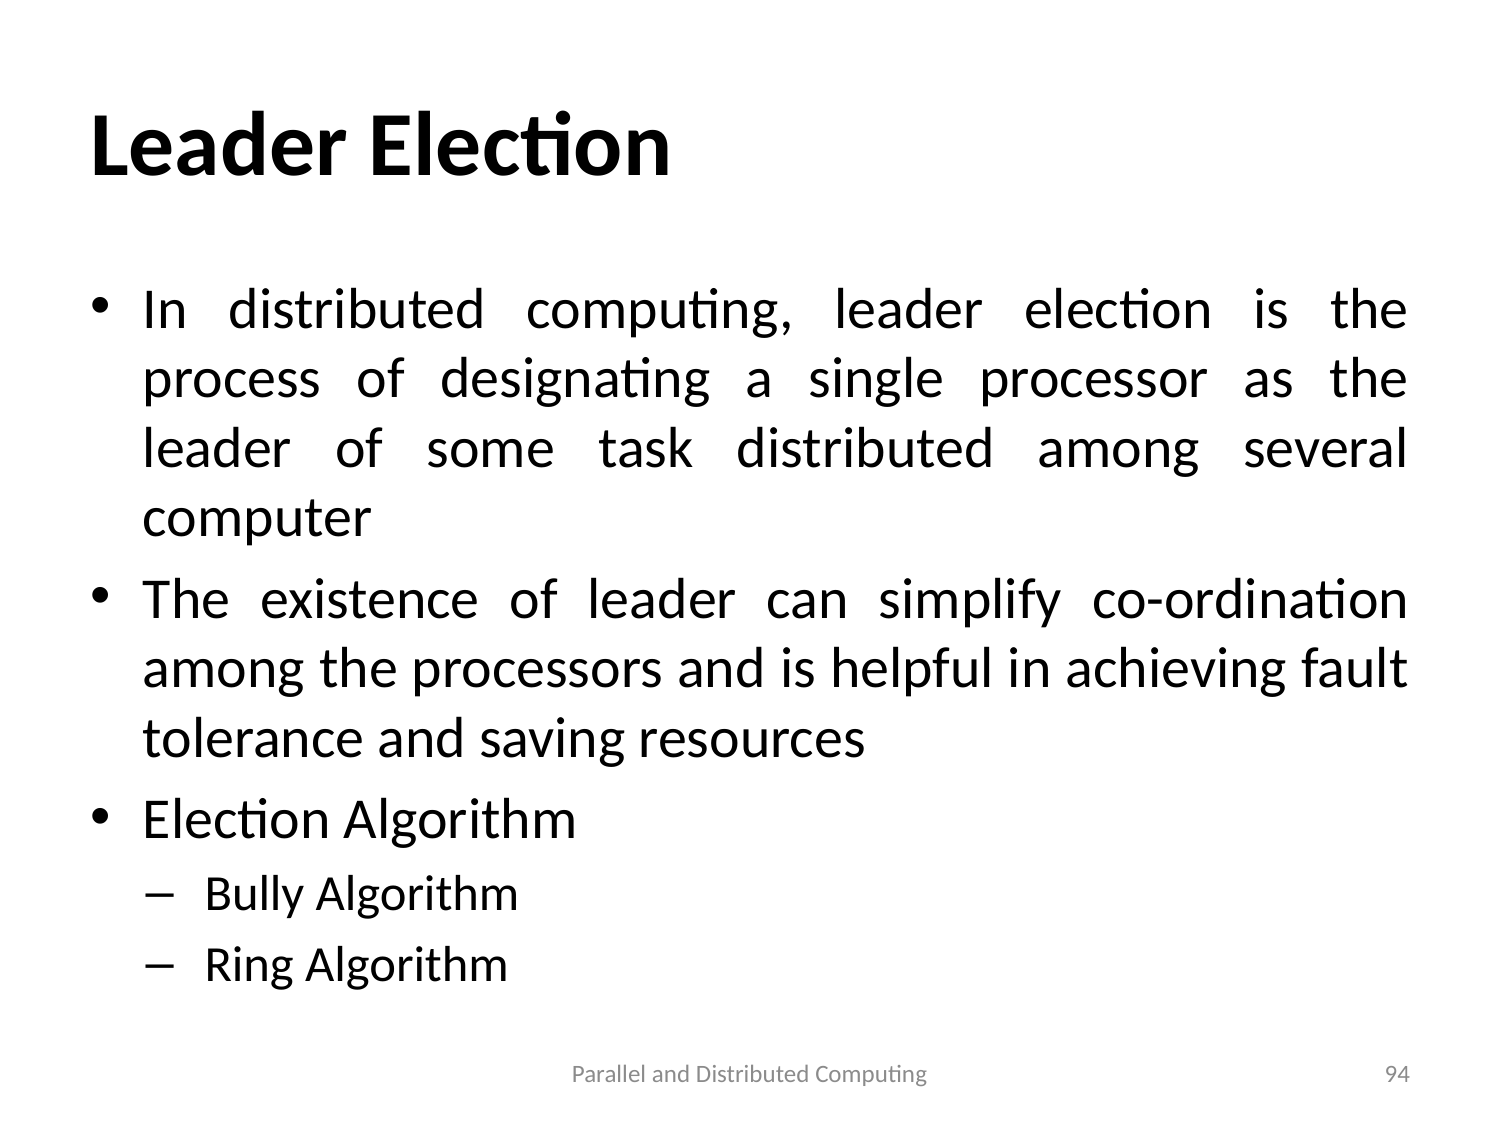

# Leader Election
In distributed computing, leader election is the process of designating a single processor as the leader of some task distributed among several computer
The existence of leader can simplify co-ordination among the processors and is helpful in achieving fault tolerance and saving resources
Election Algorithm
Bully Algorithm
Ring Algorithm
Parallel and Distributed Computing
94